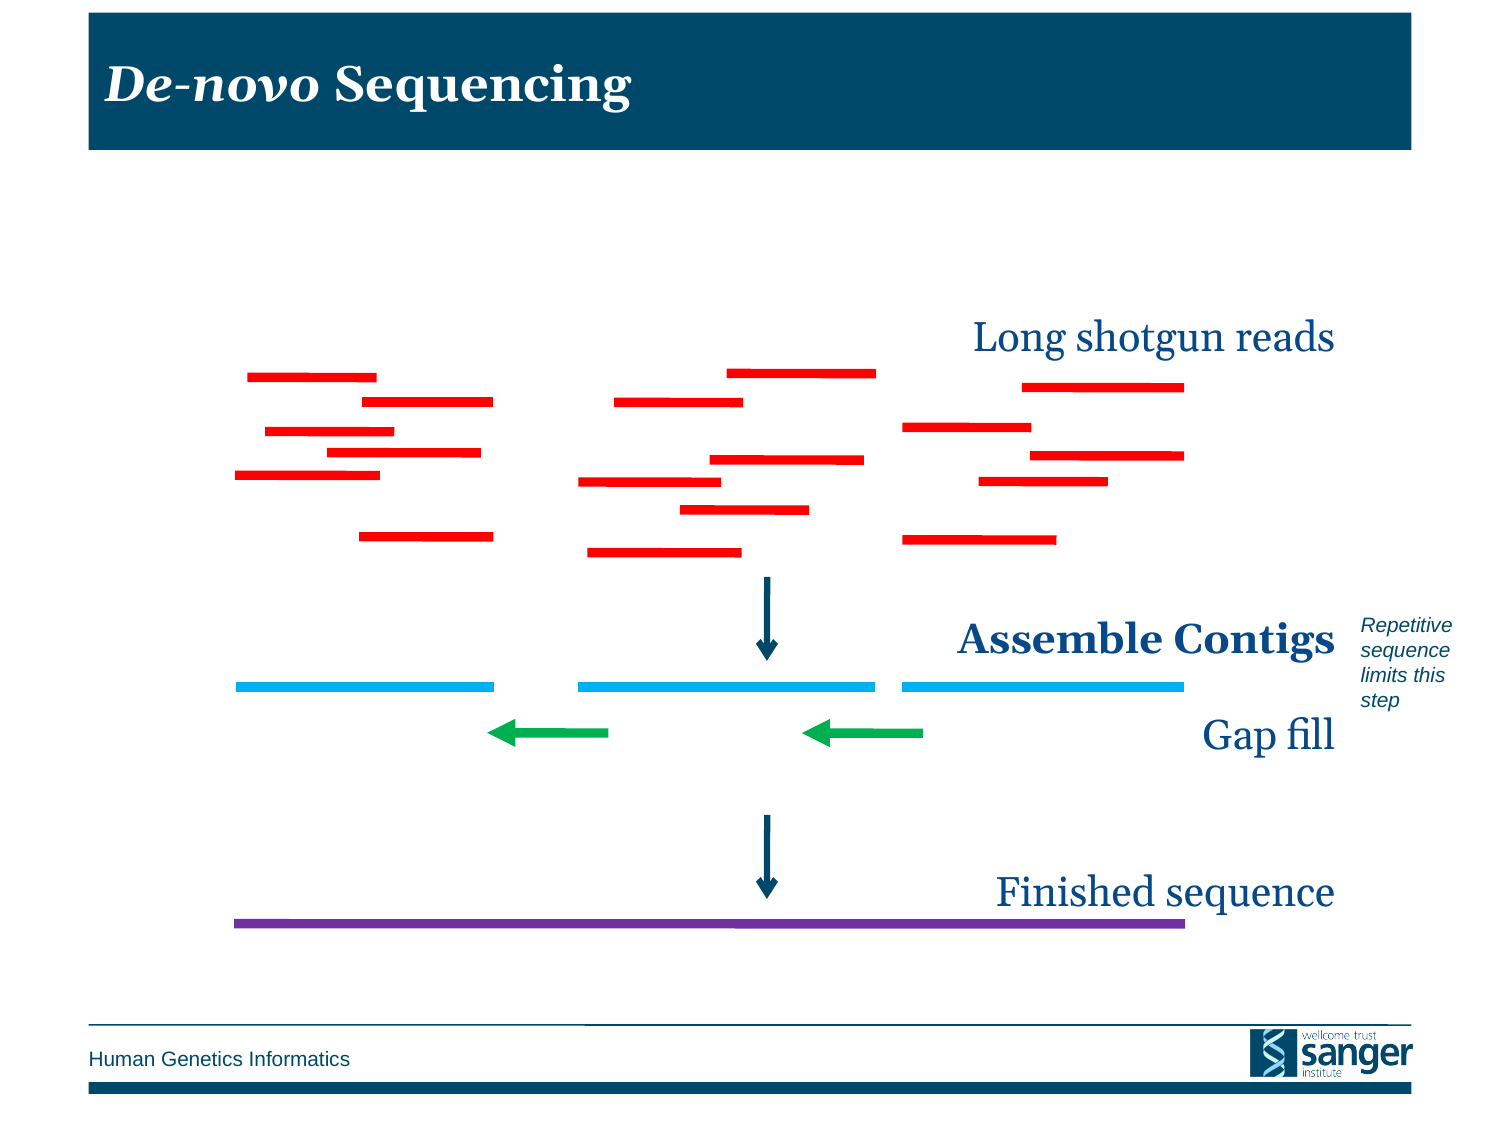

# De-novo Sequencing
Long shotgun reads
Repetitive sequence limits this step
Assemble Contigs
Gap fill
Finished sequence